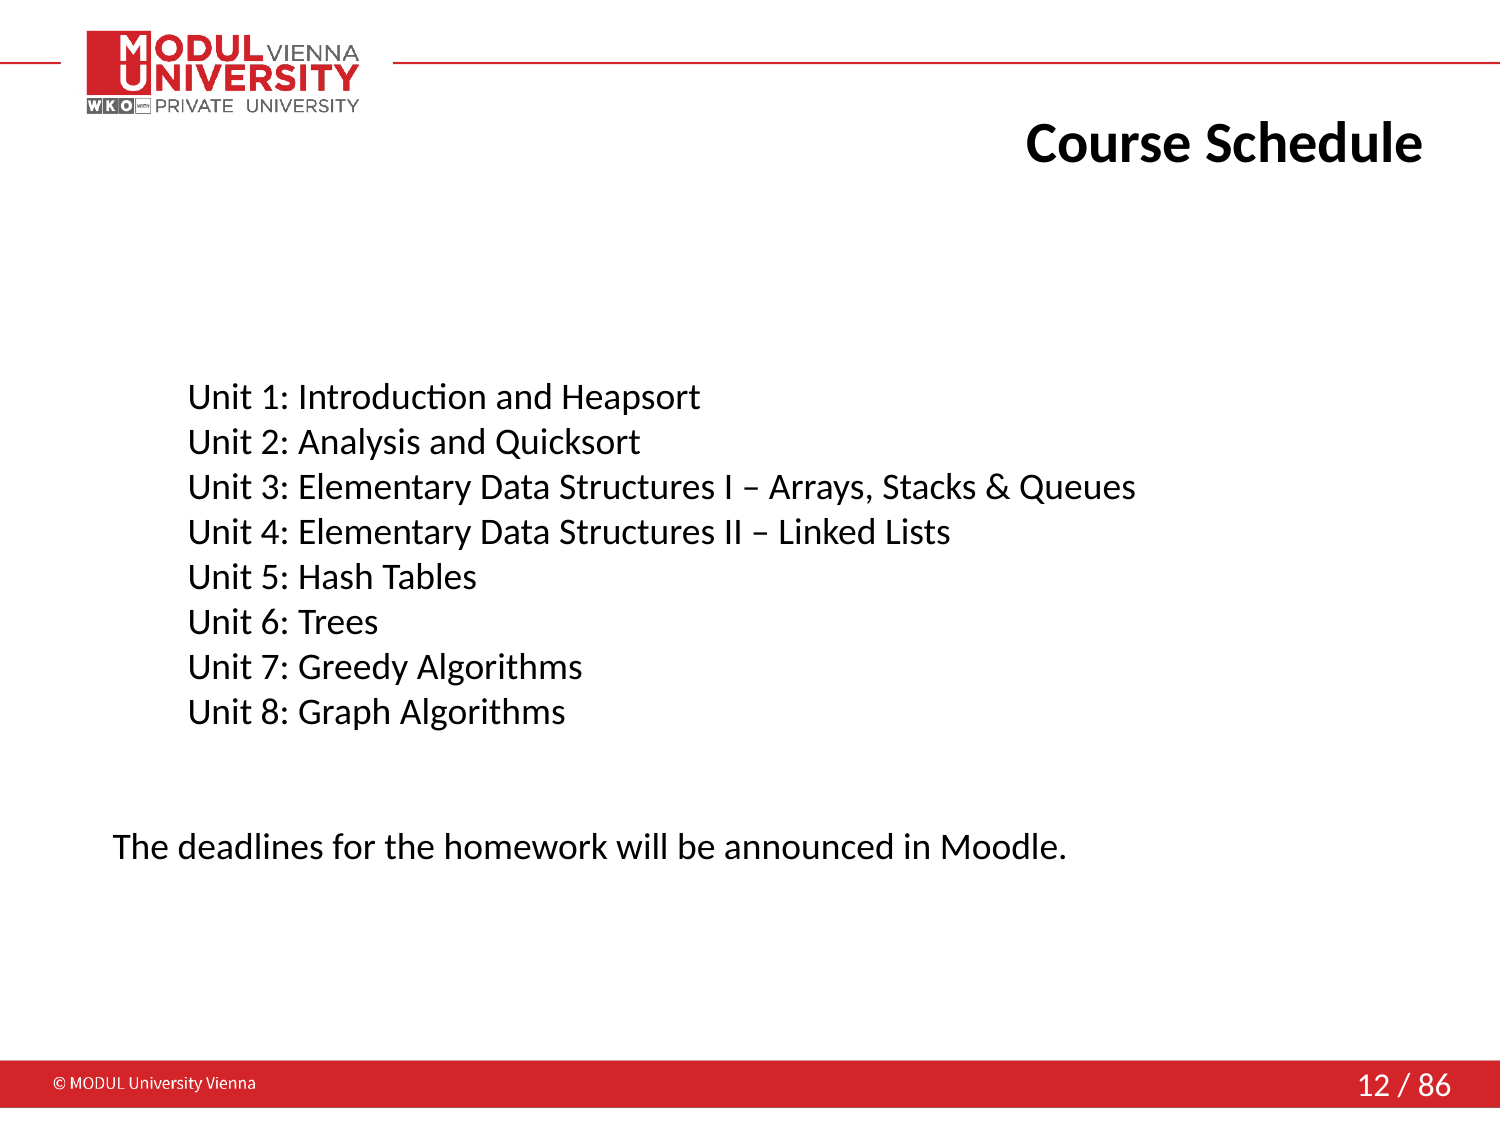

# Course Schedule
Unit 1: Introduction and Heapsort
Unit 2: Analysis and Quicksort
Unit 3: Elementary Data Structures I – Arrays, Stacks & Queues
Unit 4: Elementary Data Structures II – Linked Lists
Unit 5: Hash Tables
Unit 6: Trees
Unit 7: Greedy Algorithms
Unit 8: Graph Algorithms

The deadlines for the homework will be announced in Moodle.